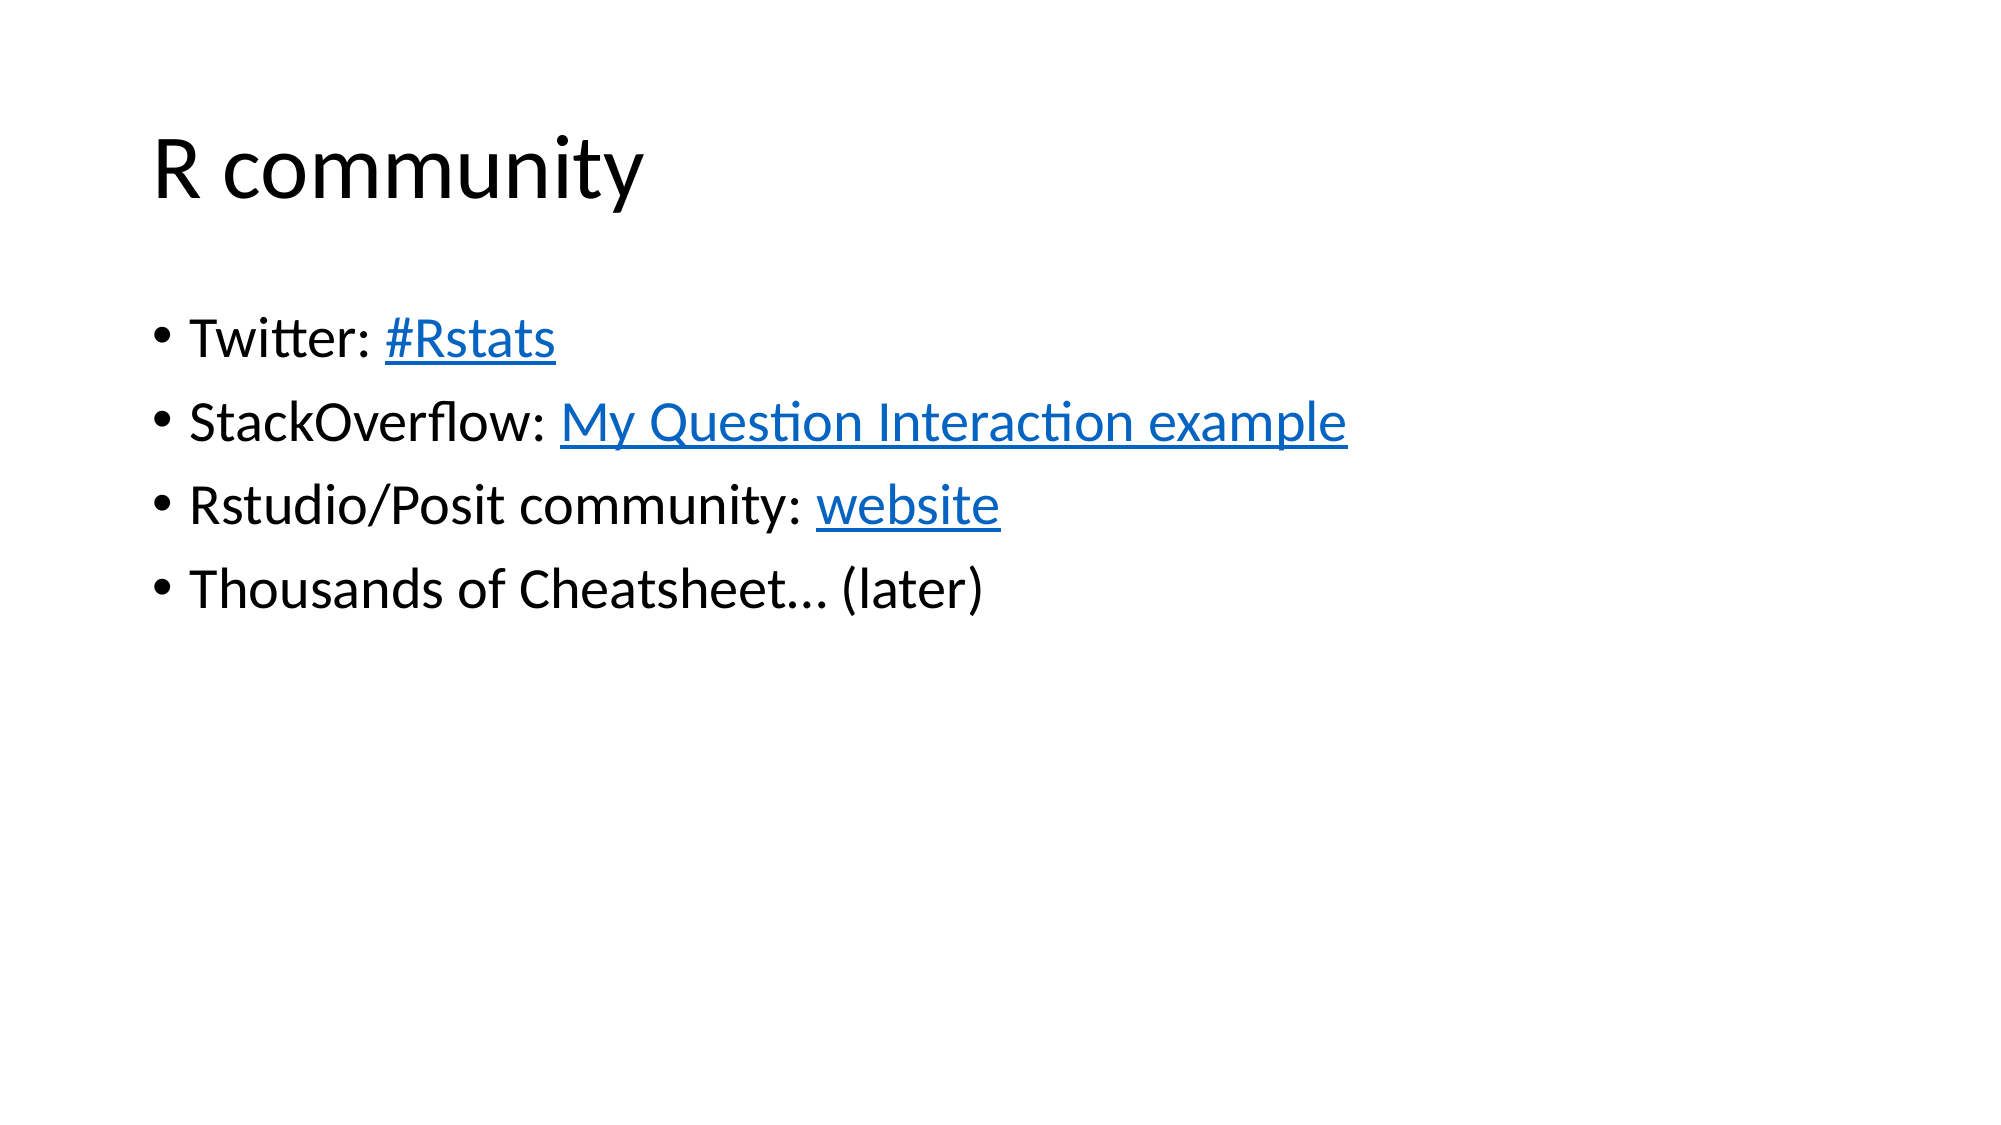

# R community
Twitter: #Rstats
StackOverflow: My Question Interaction example
Rstudio/Posit community: website
Thousands of Cheatsheet… (later)